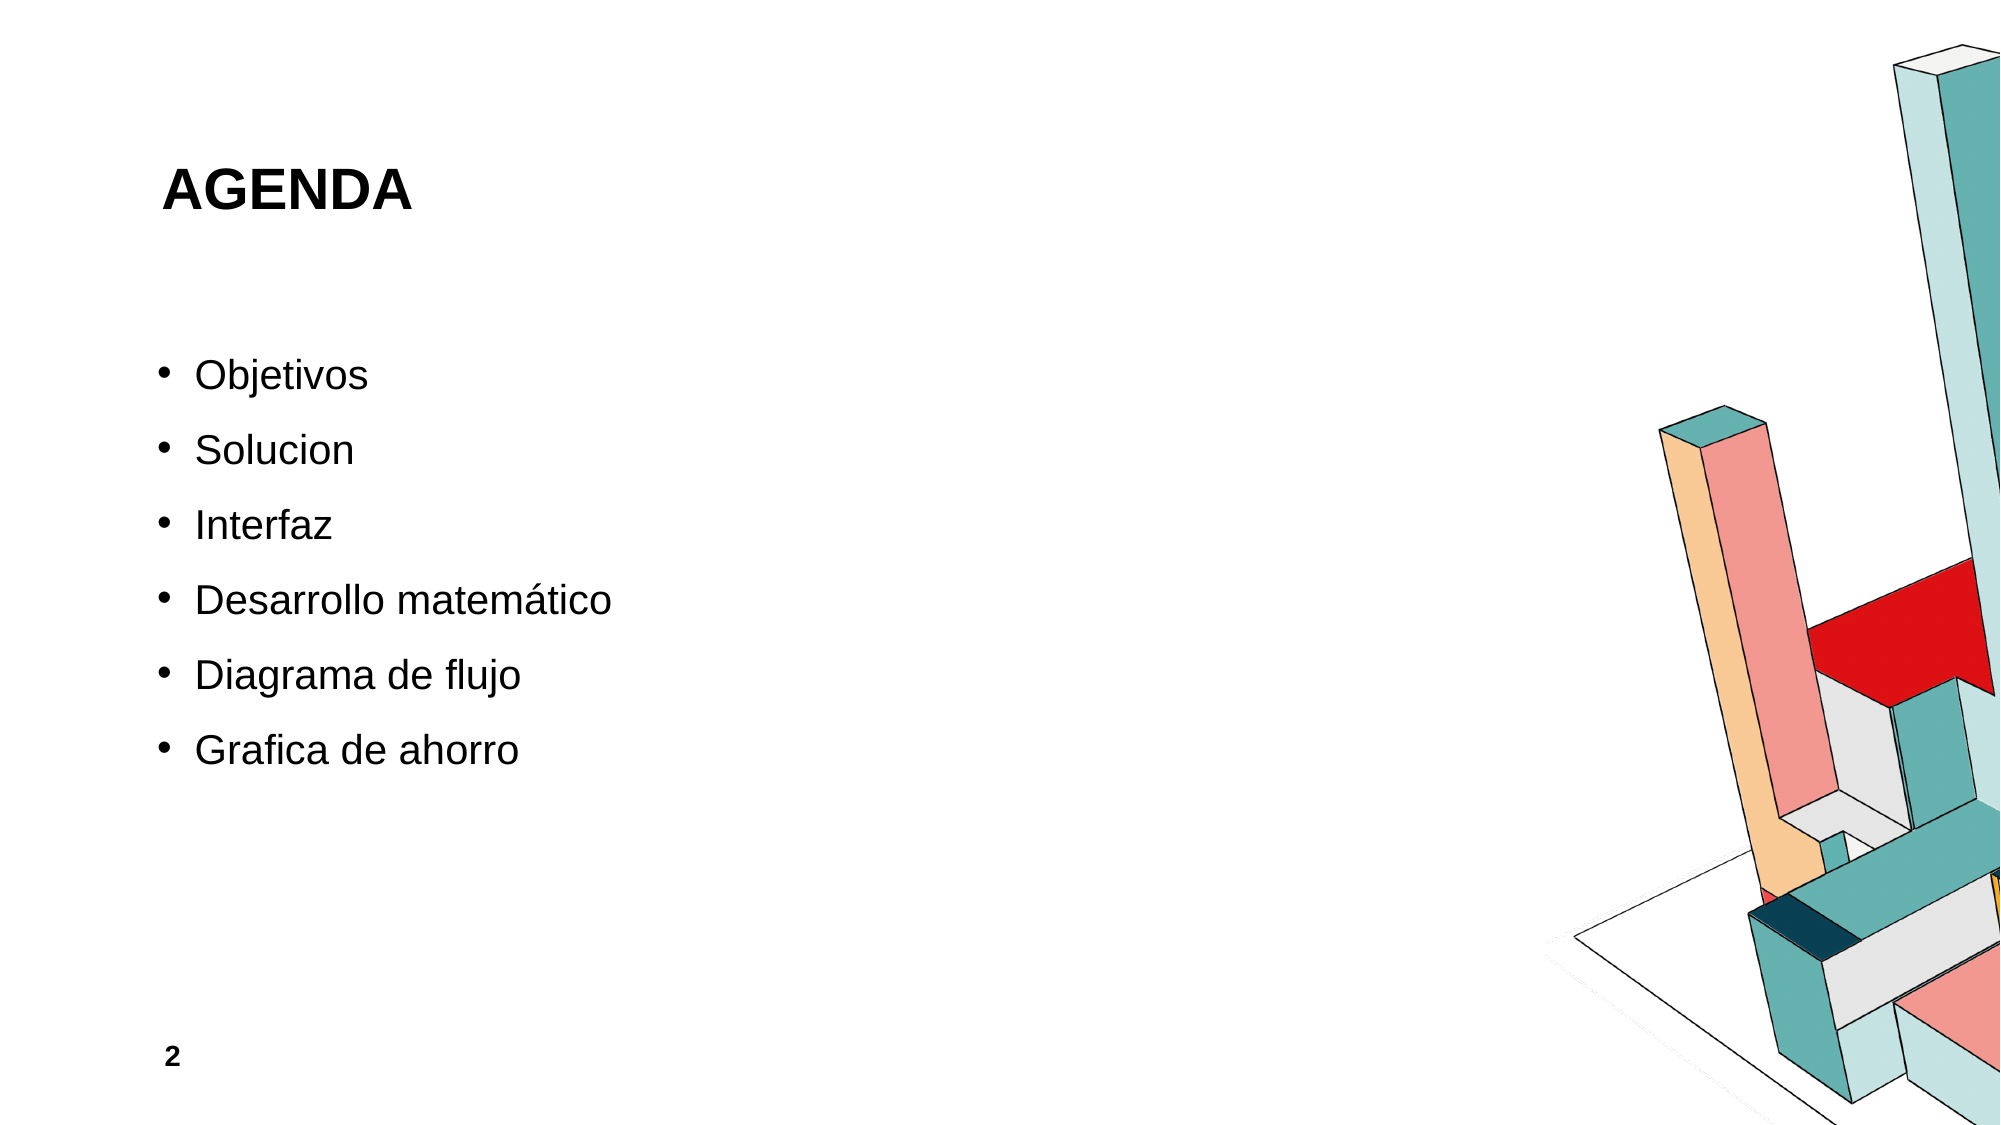

# Agenda
Objetivos
Solucion
Interfaz
Desarrollo matemático
Diagrama de flujo
Grafica de ahorro
2